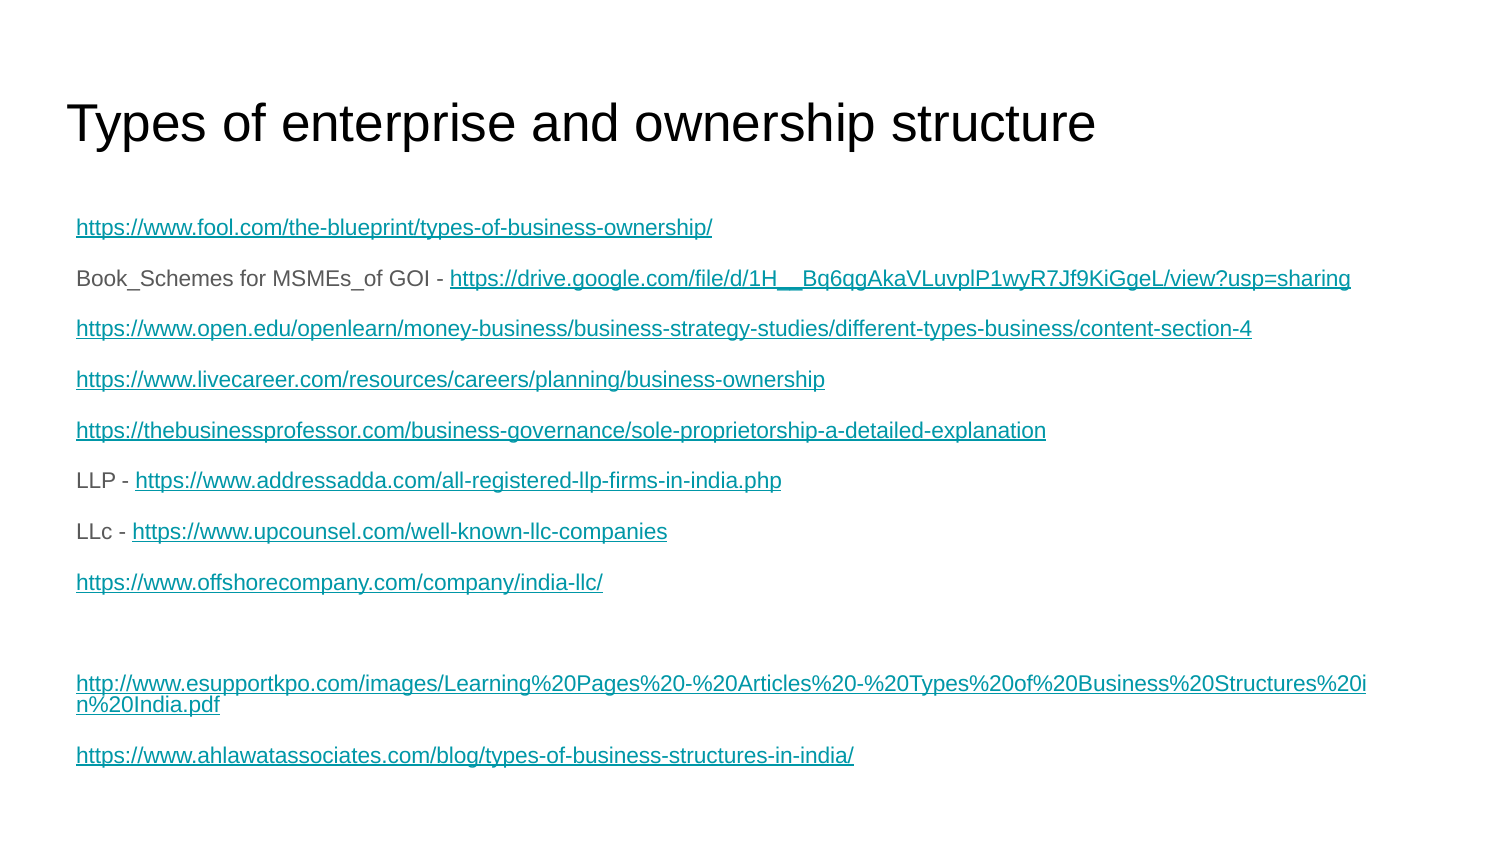

# Types of enterprise and ownership structure
https://www.fool.com/the-blueprint/types-of-business-ownership/
Book_Schemes for MSMEs_of GOI - https://drive.google.com/file/d/1H__Bq6qgAkaVLuvplP1wyR7Jf9KiGgeL/view?usp=sharing
https://www.open.edu/openlearn/money-business/business-strategy-studies/different-types-business/content-section-4
https://www.livecareer.com/resources/careers/planning/business-ownership
https://thebusinessprofessor.com/business-governance/sole-proprietorship-a-detailed-explanation
LLP - https://www.addressadda.com/all-registered-llp-firms-in-india.php
LLc - https://www.upcounsel.com/well-known-llc-companies
https://www.offshorecompany.com/company/india-llc/

http://www.esupportkpo.com/images/Learning%20Pages%20-%20Articles%20-%20Types%20of%20Business%20Structures%20in%20India.pdf
https://www.ahlawatassociates.com/blog/types-of-business-structures-in-india/